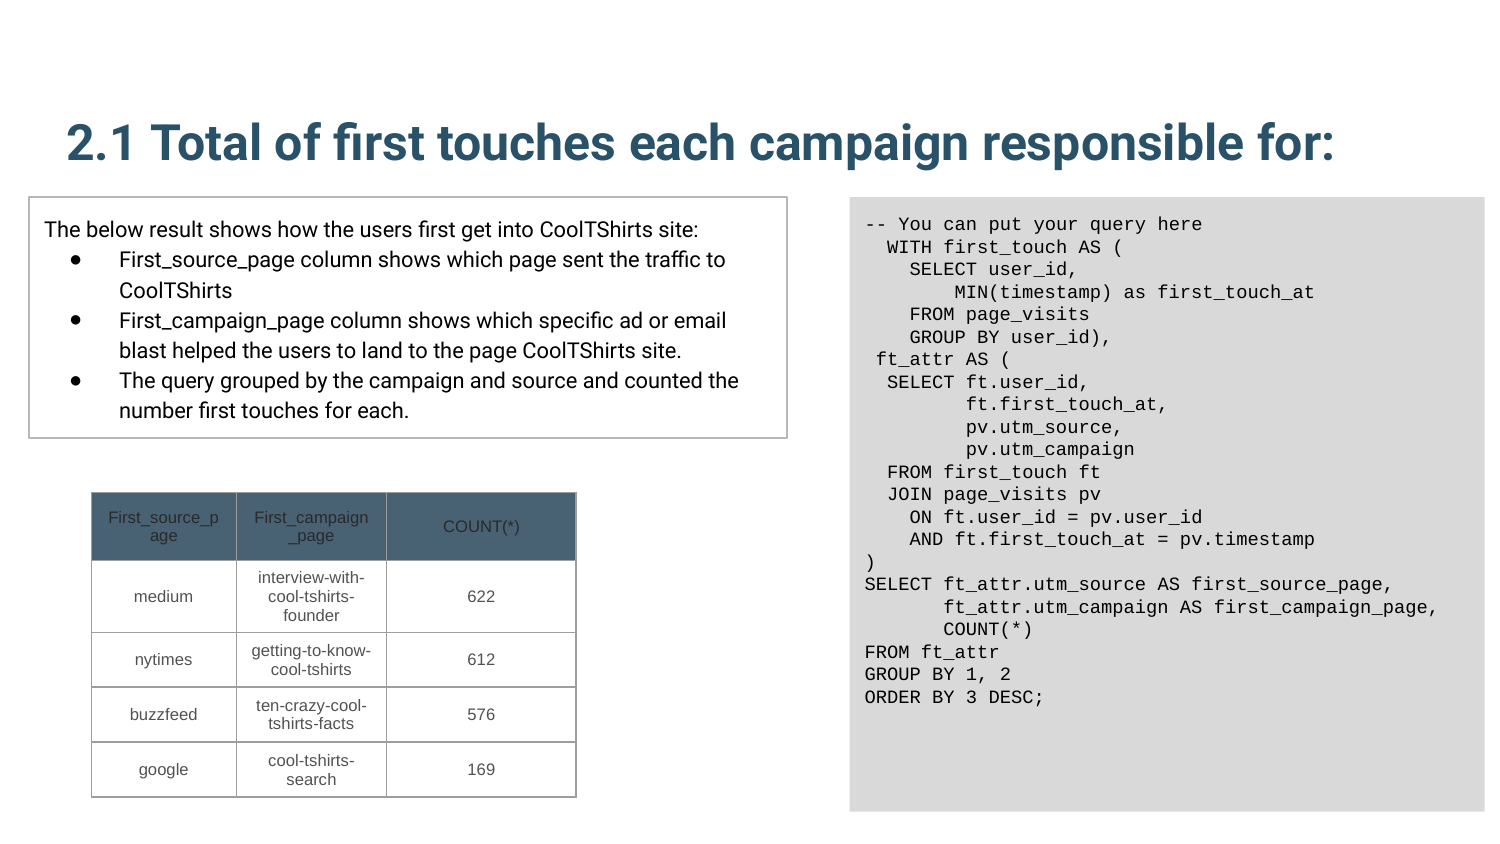

2.1 Total of first touches each campaign responsible for:
The below result shows how the users first get into CoolTShirts site:
First_source_page column shows which page sent the traffic to CoolTShirts
First_campaign_page column shows which specific ad or email blast helped the users to land to the page CoolTShirts site.
The query grouped by the campaign and source and counted the number first touches for each.

-- You can put your query here
  WITH first_touch AS (
    SELECT user_id,
        MIN(timestamp) as first_touch_at
    FROM page_visits
    GROUP BY user_id),
 ft_attr AS (
  SELECT ft.user_id,
         ft.first_touch_at,
         pv.utm_source,
         pv.utm_campaign
  FROM first_touch ft
  JOIN page_visits pv
    ON ft.user_id = pv.user_id
    AND ft.first_touch_at = pv.timestamp
)
SELECT ft_attr.utm_source AS first_source_page,
       ft_attr.utm_campaign AS first_campaign_page,
       COUNT(*)
FROM ft_attr
GROUP BY 1, 2
ORDER BY 3 DESC;
| First\_source\_page | First\_campaign\_page | COUNT(\*) |
| --- | --- | --- |
| medium | interview-with-cool-tshirts-founder | 622 |
| nytimes | getting-to-know-cool-tshirts | 612 |
| buzzfeed | ten-crazy-cool-tshirts-facts | 576 |
| google | cool-tshirts-search | 169 |